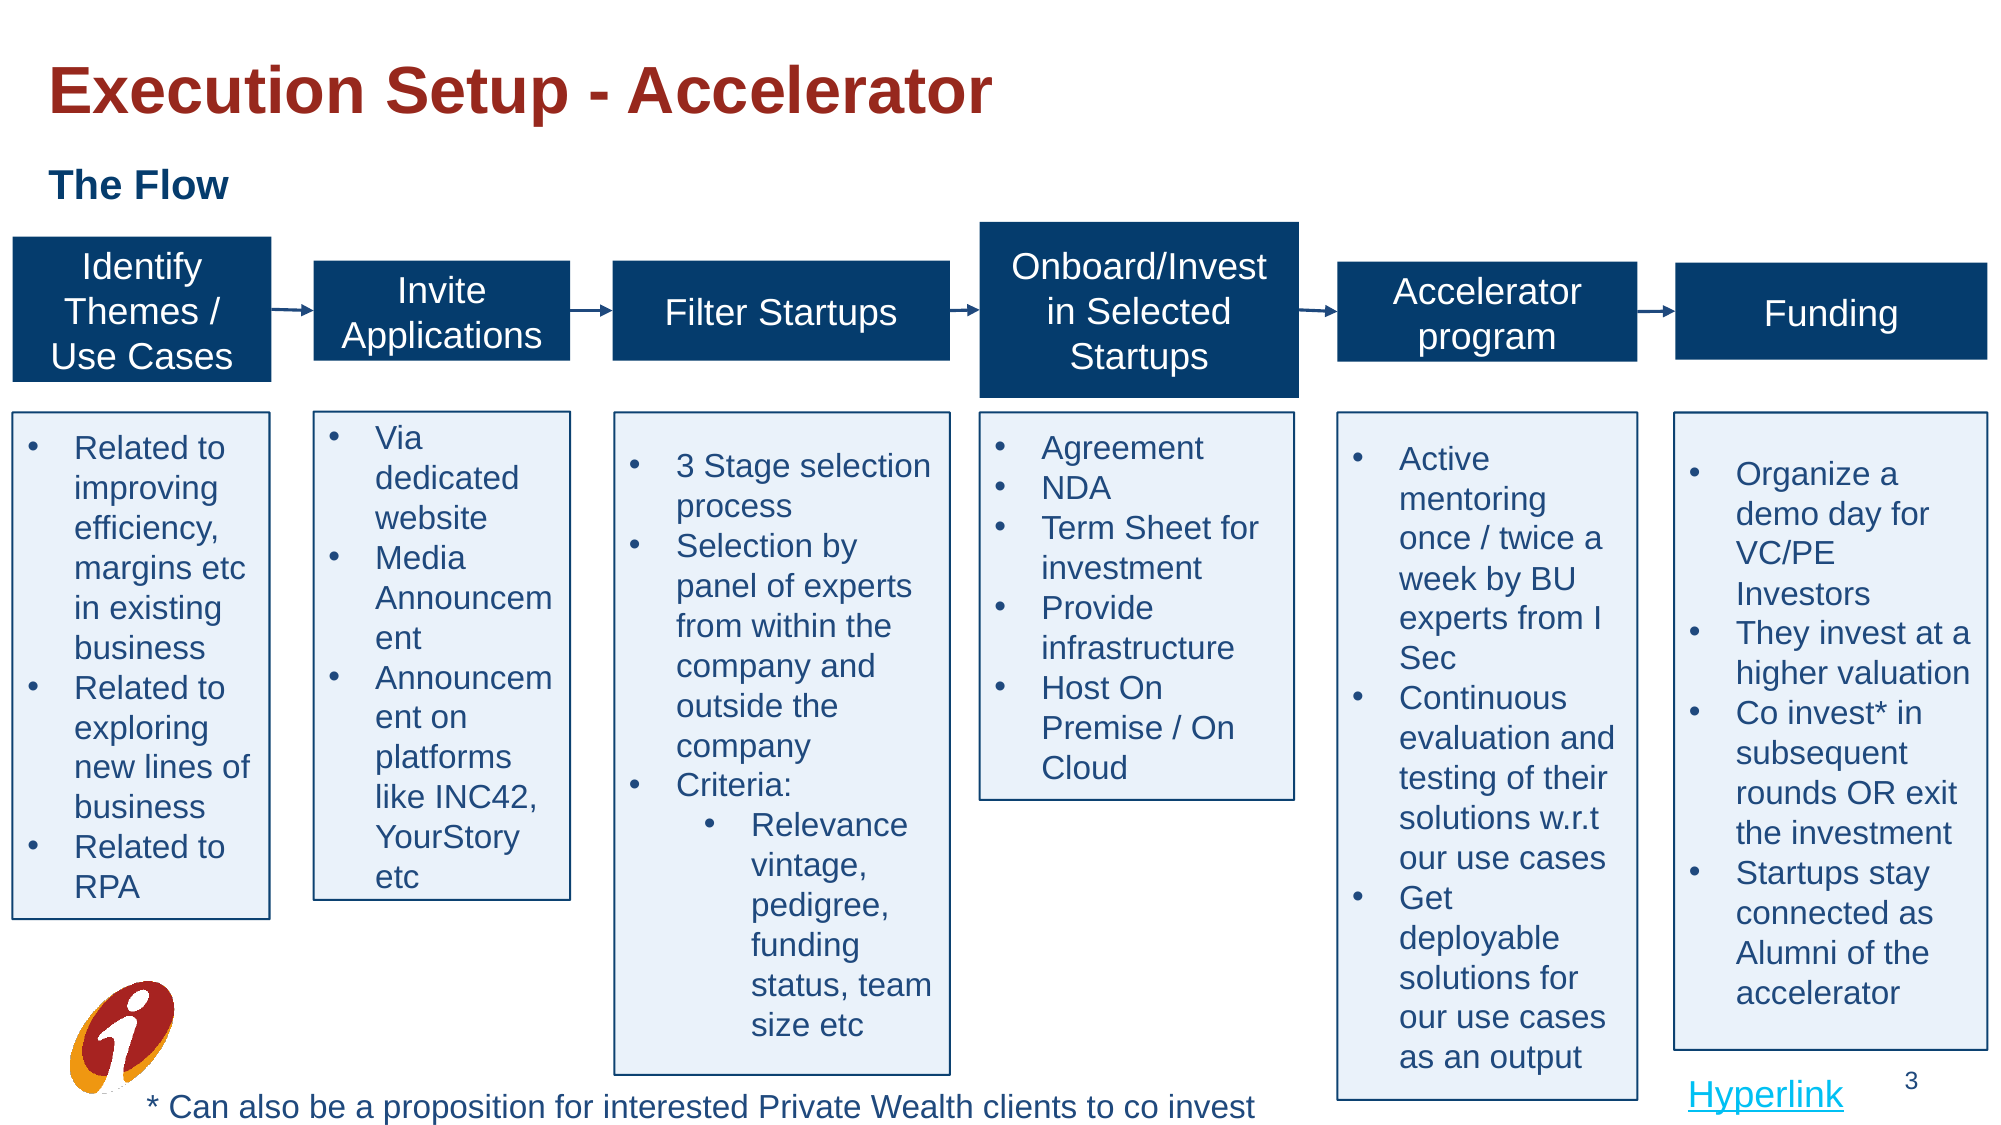

Execution Setup - Accelerator
The Flow
Onboard/Invest in Selected Startups
Identify Themes / Use Cases
Invite Applications
Filter Startups
Accelerator program
Funding
Via dedicated website
Media Announcement
Announcement on platforms like INC42, YourStory etc
3 Stage selection process
Selection by panel of experts from within the company and outside the company
Criteria:
Relevance vintage, pedigree, funding  status, team size etc
Agreement
NDA
Term Sheet for investment
Provide infrastructure
Host On Premise / On Cloud
Active mentoring once / twice a week by BU experts from I Sec
Continuous evaluation and testing of their solutions w.r.t our use cases
Get deployable solutions for our use cases as an output
Organize a demo day for VC/PE Investors
They invest at a higher valuation
Co invest* in subsequent rounds OR exit the investment
Startups stay connected as Alumni of the accelerator
Related to improving efficiency, margins etc in existing business
Related to exploring new lines of business
Related to RPA
3
Hyperlink
* Can also be a proposition for interested Private Wealth clients to co invest